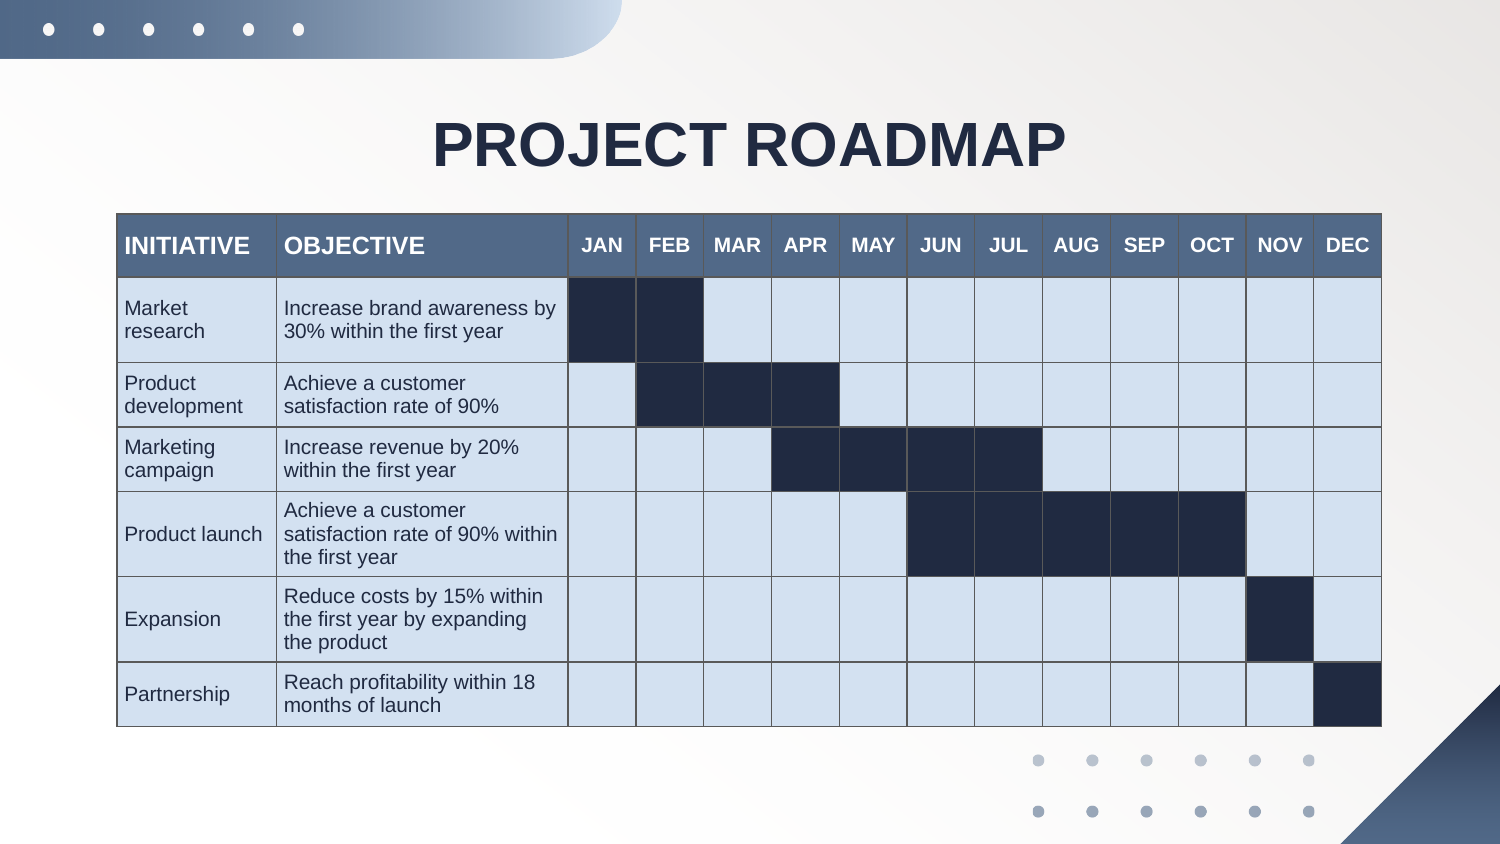

# PROJECT ROADMAP
| INITIATIVE | OBJECTIVE | JAN | FEB | MAR | APR | MAY | JUN | JUL | AUG | SEP | OCT | NOV | DEC |
| --- | --- | --- | --- | --- | --- | --- | --- | --- | --- | --- | --- | --- | --- |
| Market research | Increase brand awareness by 30% within the first year |  |  |  |  |  |  |  |  |  |  |  |  |
| Product development | Achieve a customer satisfaction rate of 90% |  |  |  |  |  |  |  |  |  |  |  |  |
| Marketing campaign | Increase revenue by 20% within the first year |  |  |  |  |  |  |  |  |  |  |  |  |
| Product launch | Achieve a customer satisfaction rate of 90% within the first year |  |  |  |  |  |  |  |  |  |  |  |  |
| Expansion | Reduce costs by 15% within the first year by expanding the product |  |  |  |  |  |  |  |  |  |  |  |  |
| Partnership | Reach profitability within 18 months of launch |  |  |  |  |  |  |  |  |  |  |  |  |